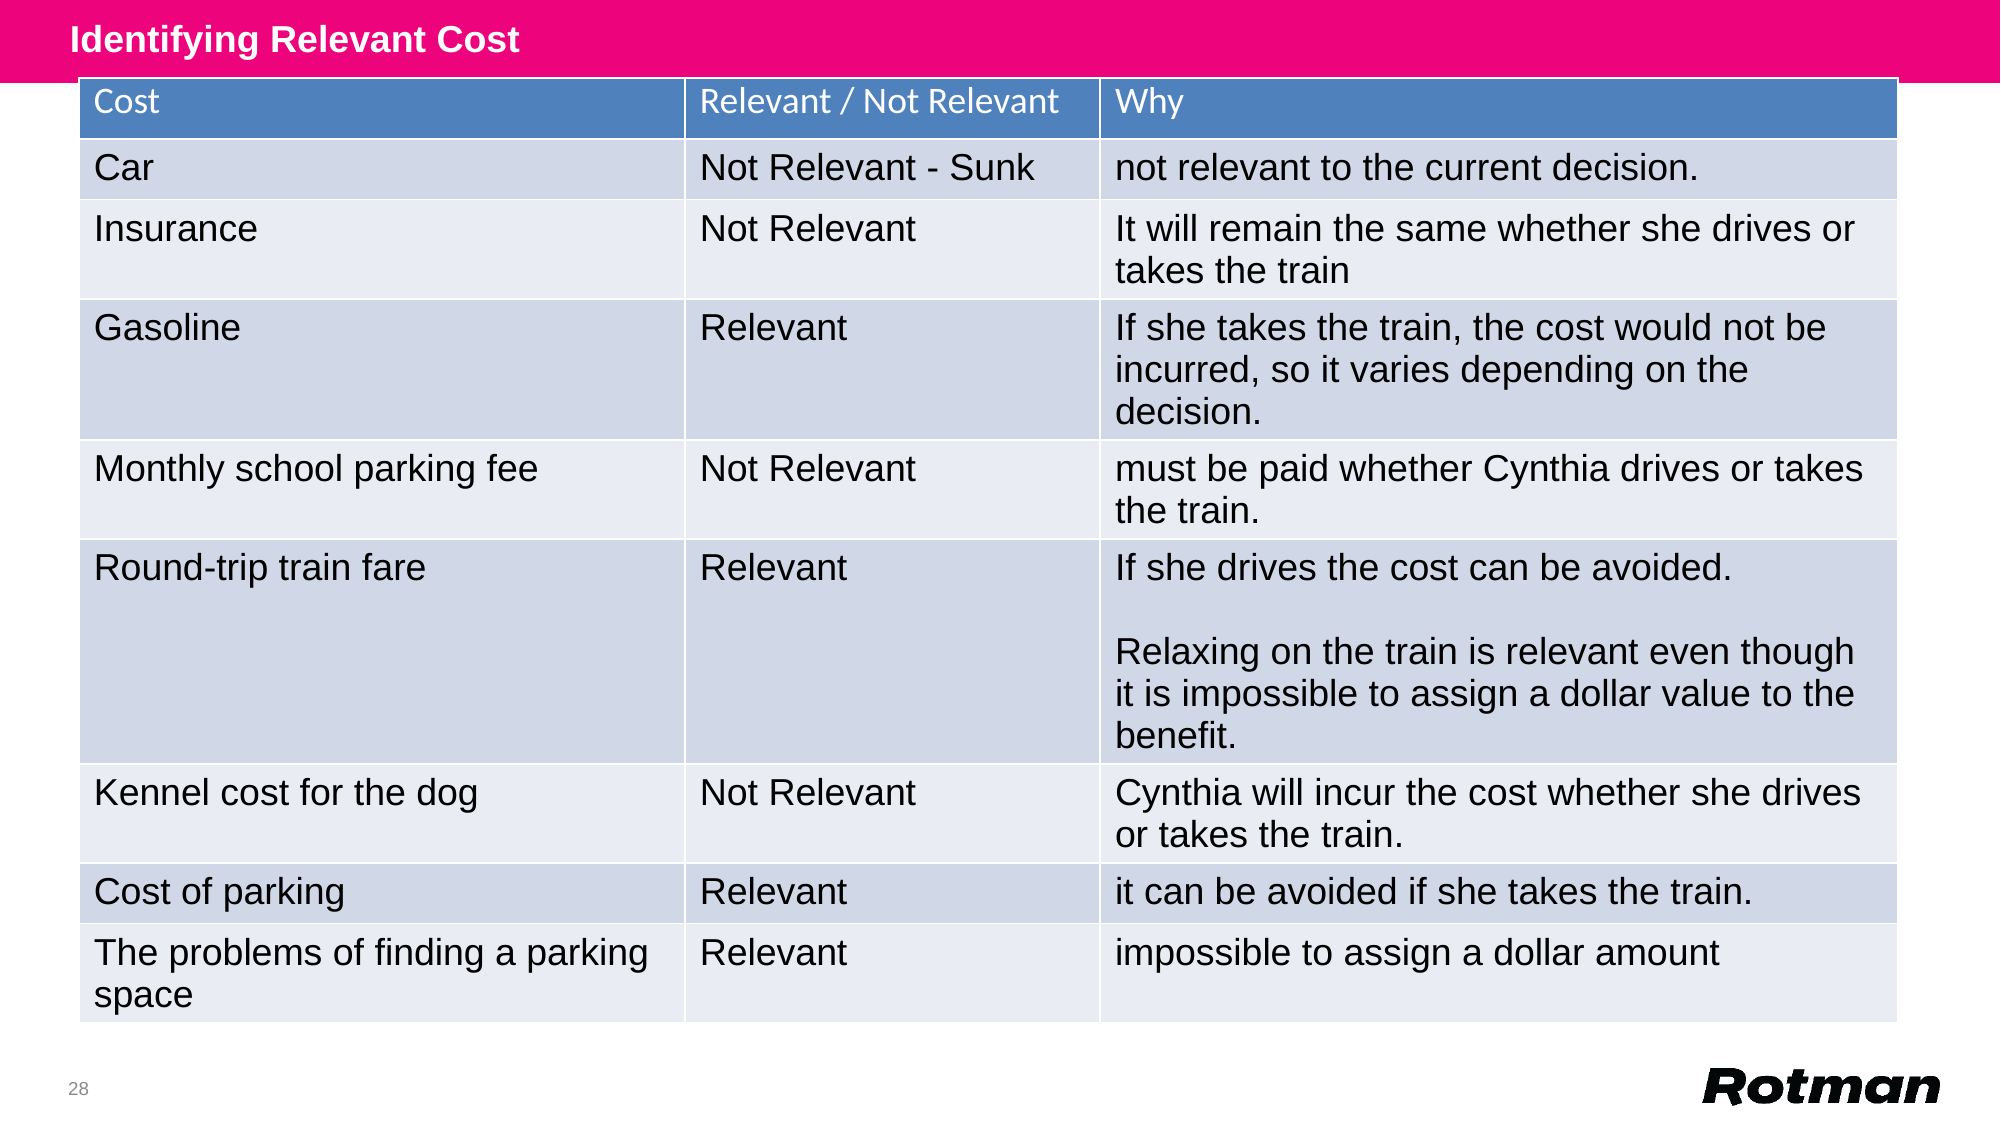

Identifying Relevant Cost
| Cost | Relevant / Not Relevant | Why |
| --- | --- | --- |
| Car | Not Relevant - Sunk | not relevant to the current decision. |
| Insurance | Not Relevant | It will remain the same whether she drives or takes the train |
| Gasoline | Relevant | If she takes the train, the cost would not be incurred, so it varies depending on the decision. |
| Monthly school parking fee | Not Relevant | must be paid whether Cynthia drives or takes the train. |
| Round-trip train fare | Relevant | If she drives the cost can be avoided. Relaxing on the train is relevant even though it is impossible to assign a dollar value to the benefit. |
| Kennel cost for the dog | Not Relevant | Cynthia will incur the cost whether she drives or takes the train. |
| Cost of parking | Relevant | it can be avoided if she takes the train. |
| The problems of finding a parking space | Relevant | impossible to assign a dollar amount |
28